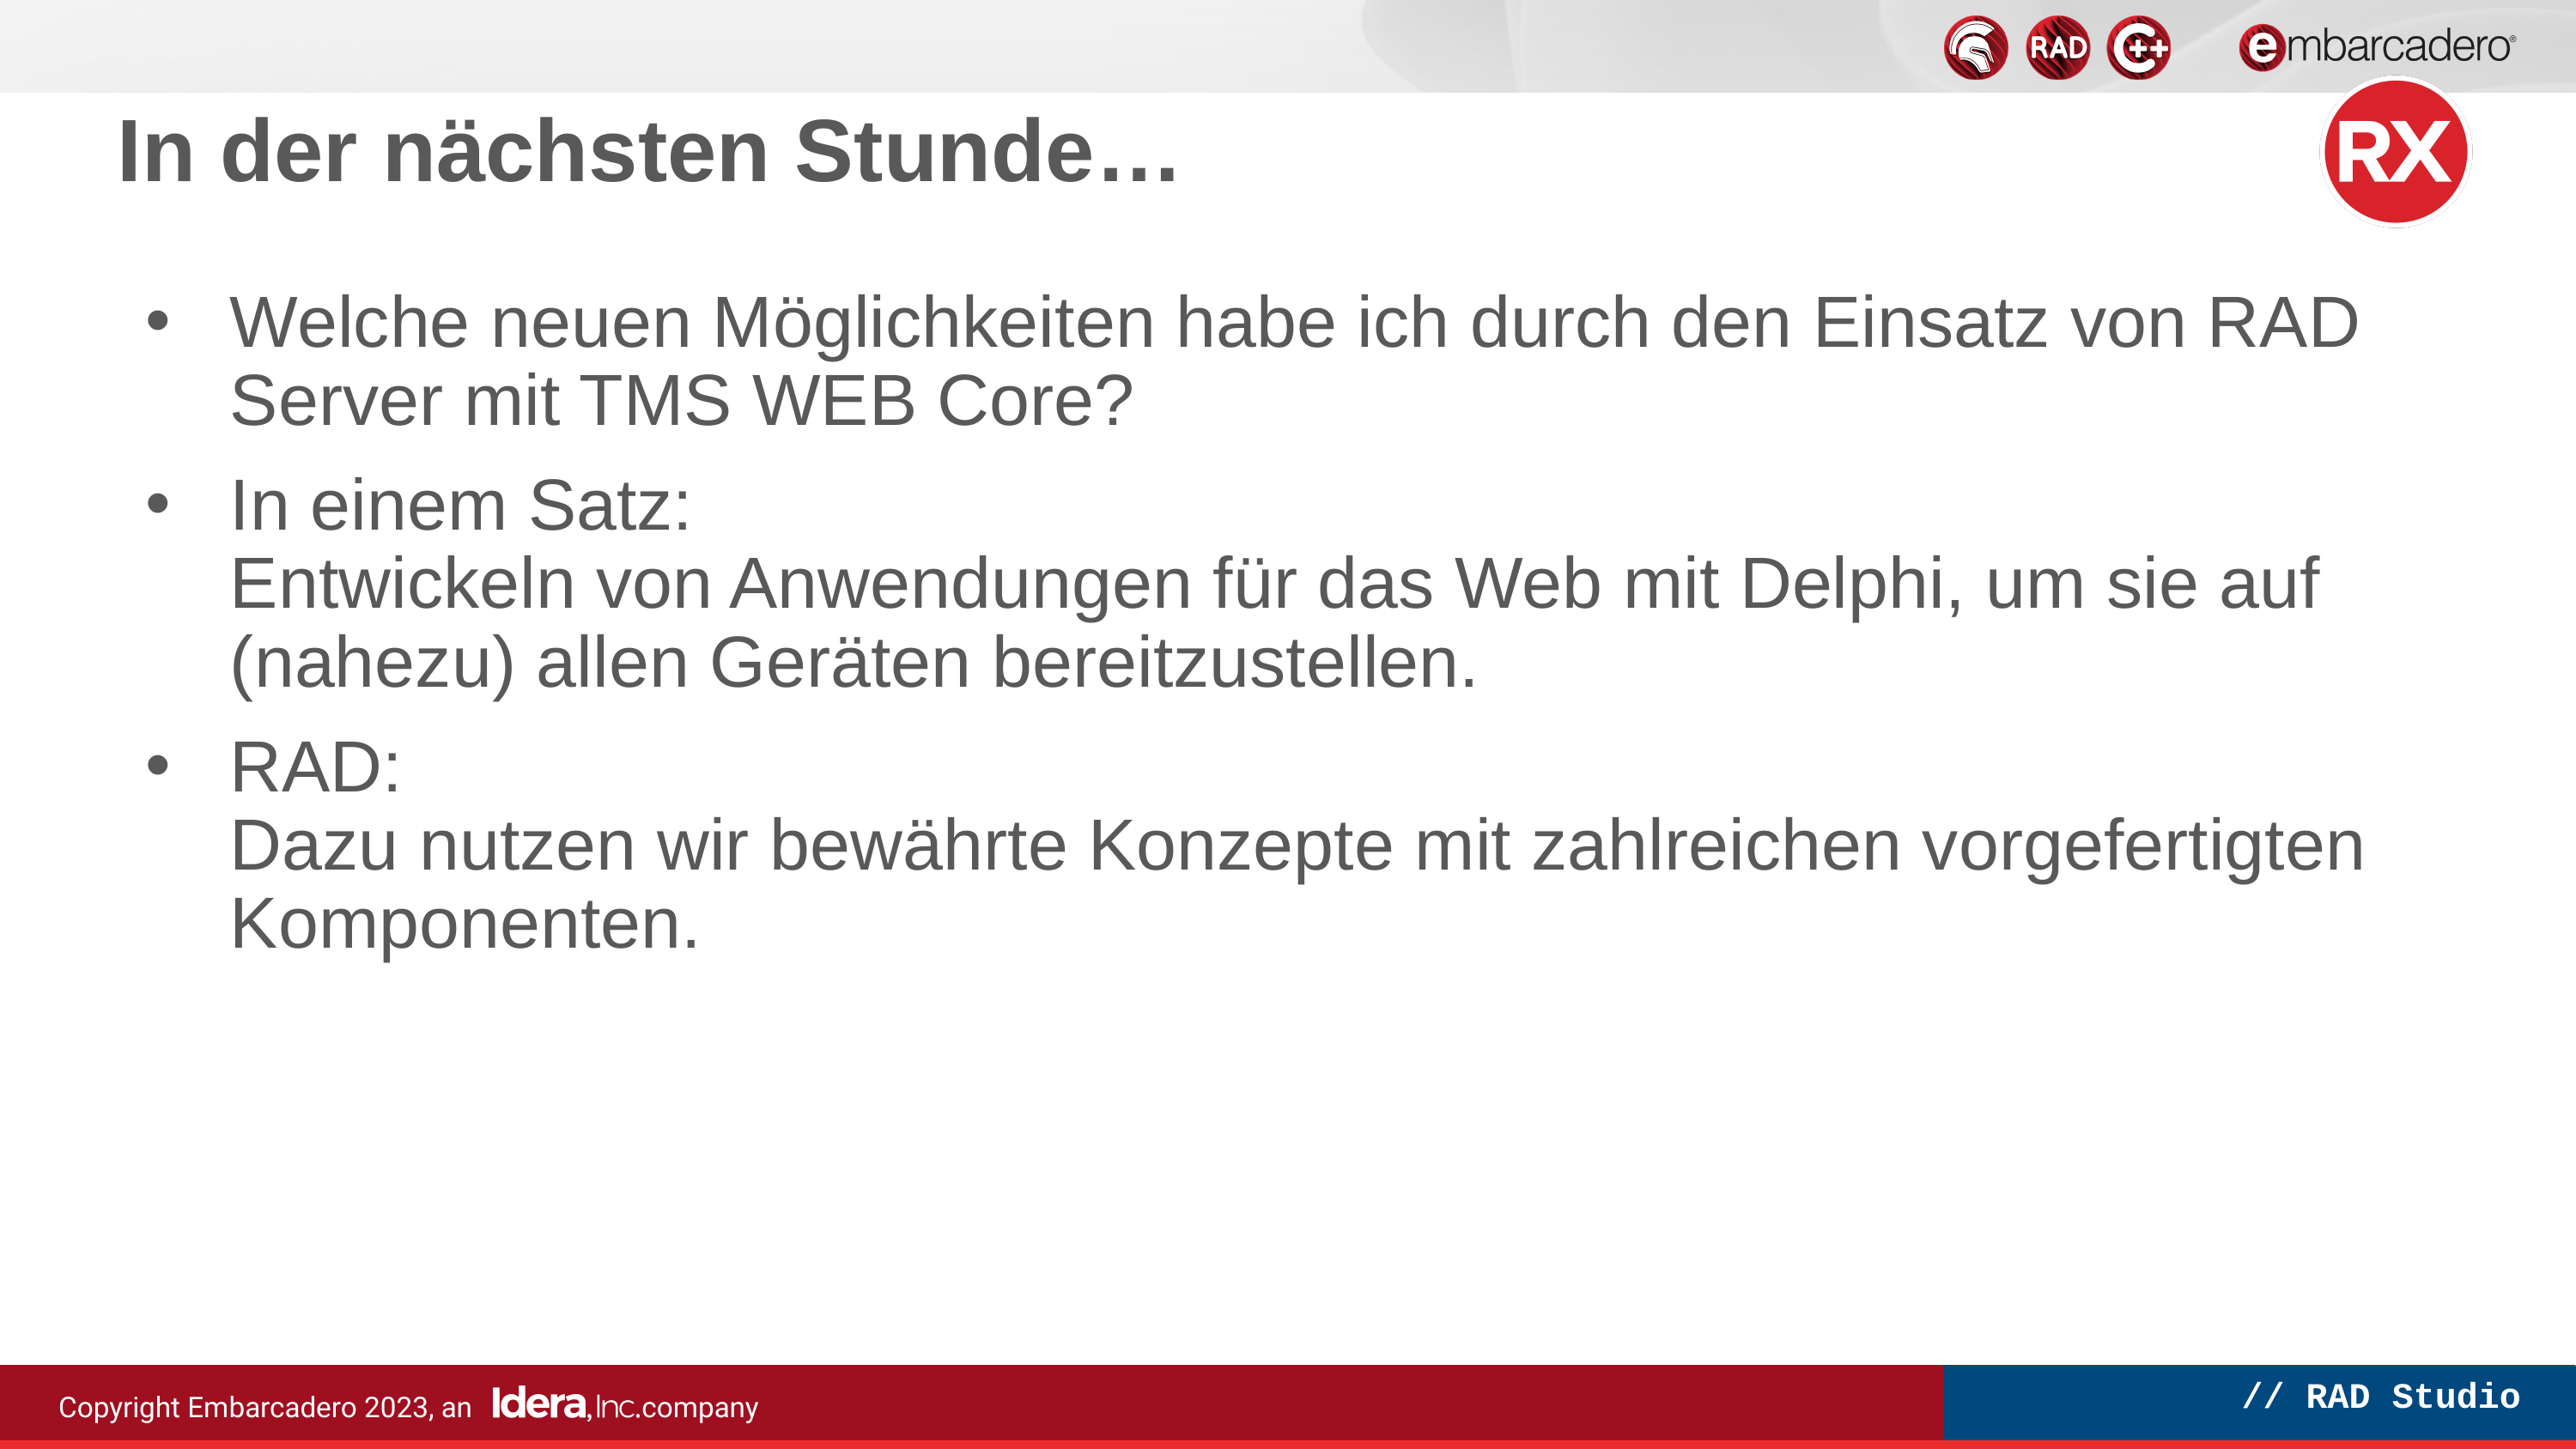

# In der nächsten Stunde…
Welche neuen Möglichkeiten habe ich durch den Einsatz von RAD Server mit TMS WEB Core?
In einem Satz:
Entwickeln von Anwendungen für das Web mit Delphi, um sie auf (nahezu) allen Geräten bereitzustellen.
RAD:
Dazu nutzen wir bewährte Konzepte mit zahlreichen vorgefertigten Komponenten.